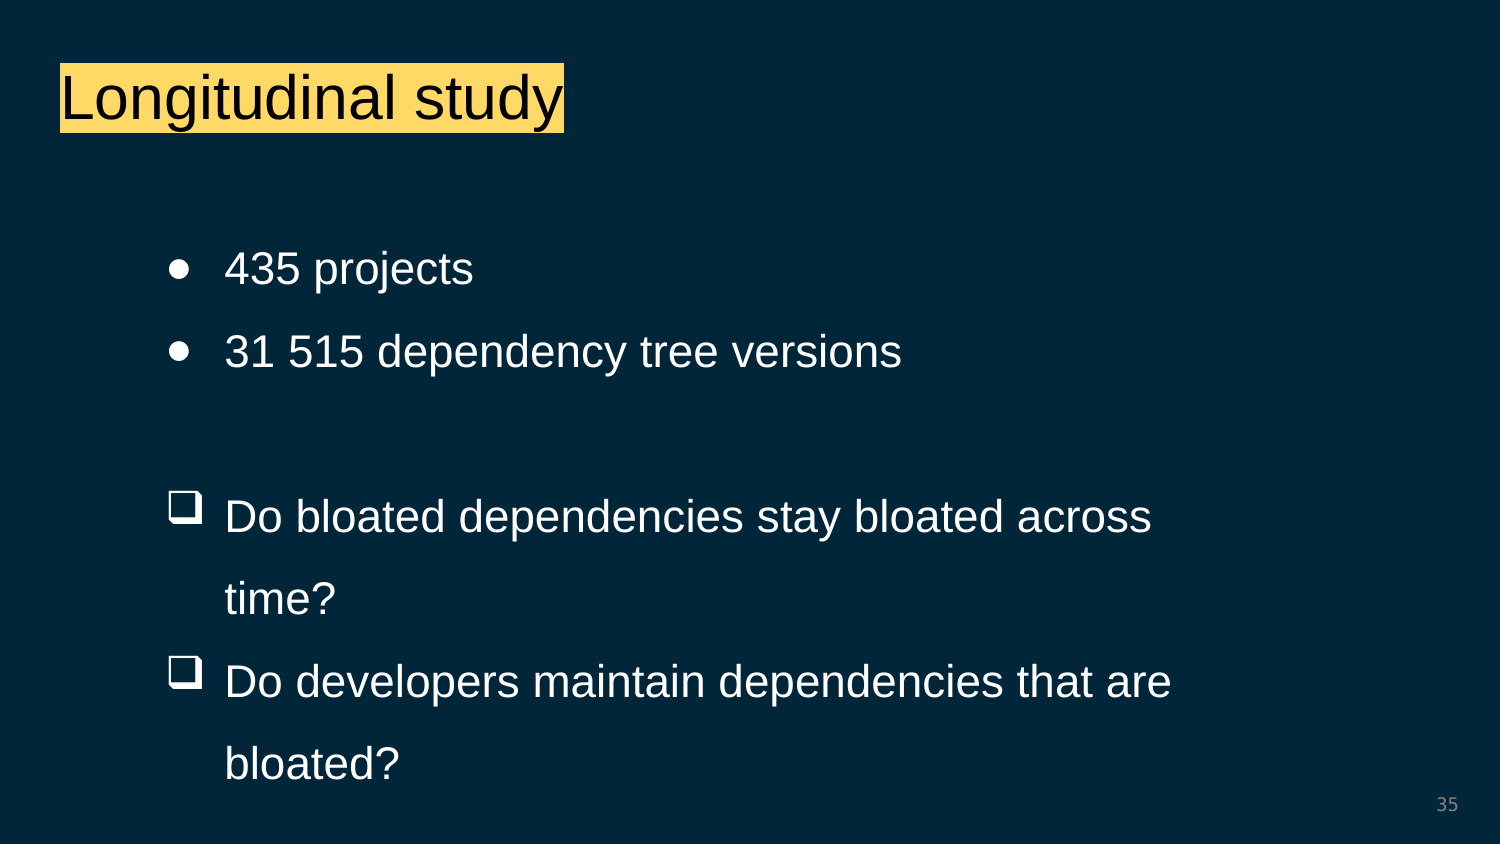

Longitudinal study
435 projects
31 515 dependency tree versions

Do bloated dependencies stay bloated across time?
Do developers maintain dependencies that are bloated?

35